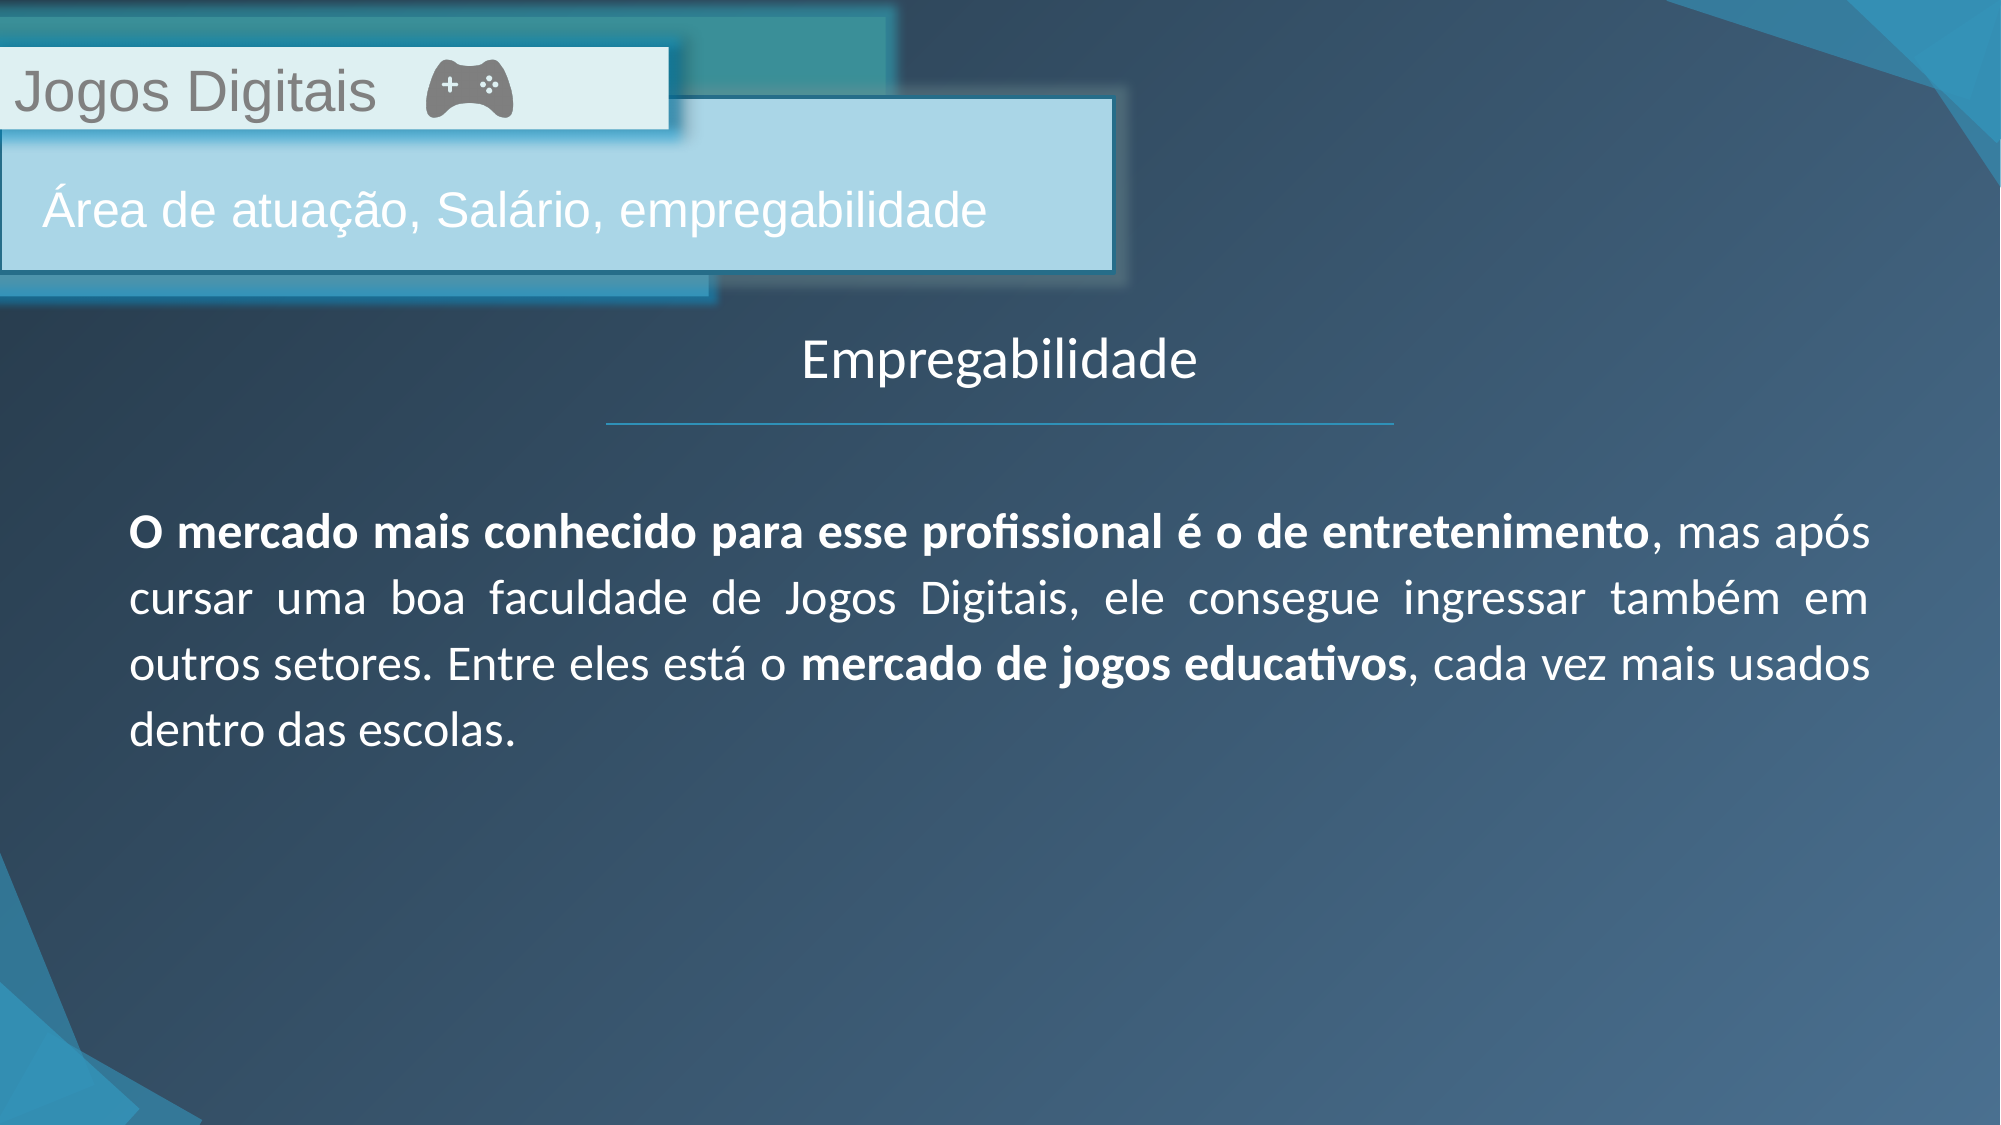

Área de atuação, Salário, empregabilidade
Empregabilidade

O mercado mais conhecido para esse profissional é o de entretenimento, mas após cursar uma boa faculdade de Jogos Digitais, ele consegue ingressar também em outros setores. Entre eles está o mercado de jogos educativos, cada vez mais usados dentro das escolas.